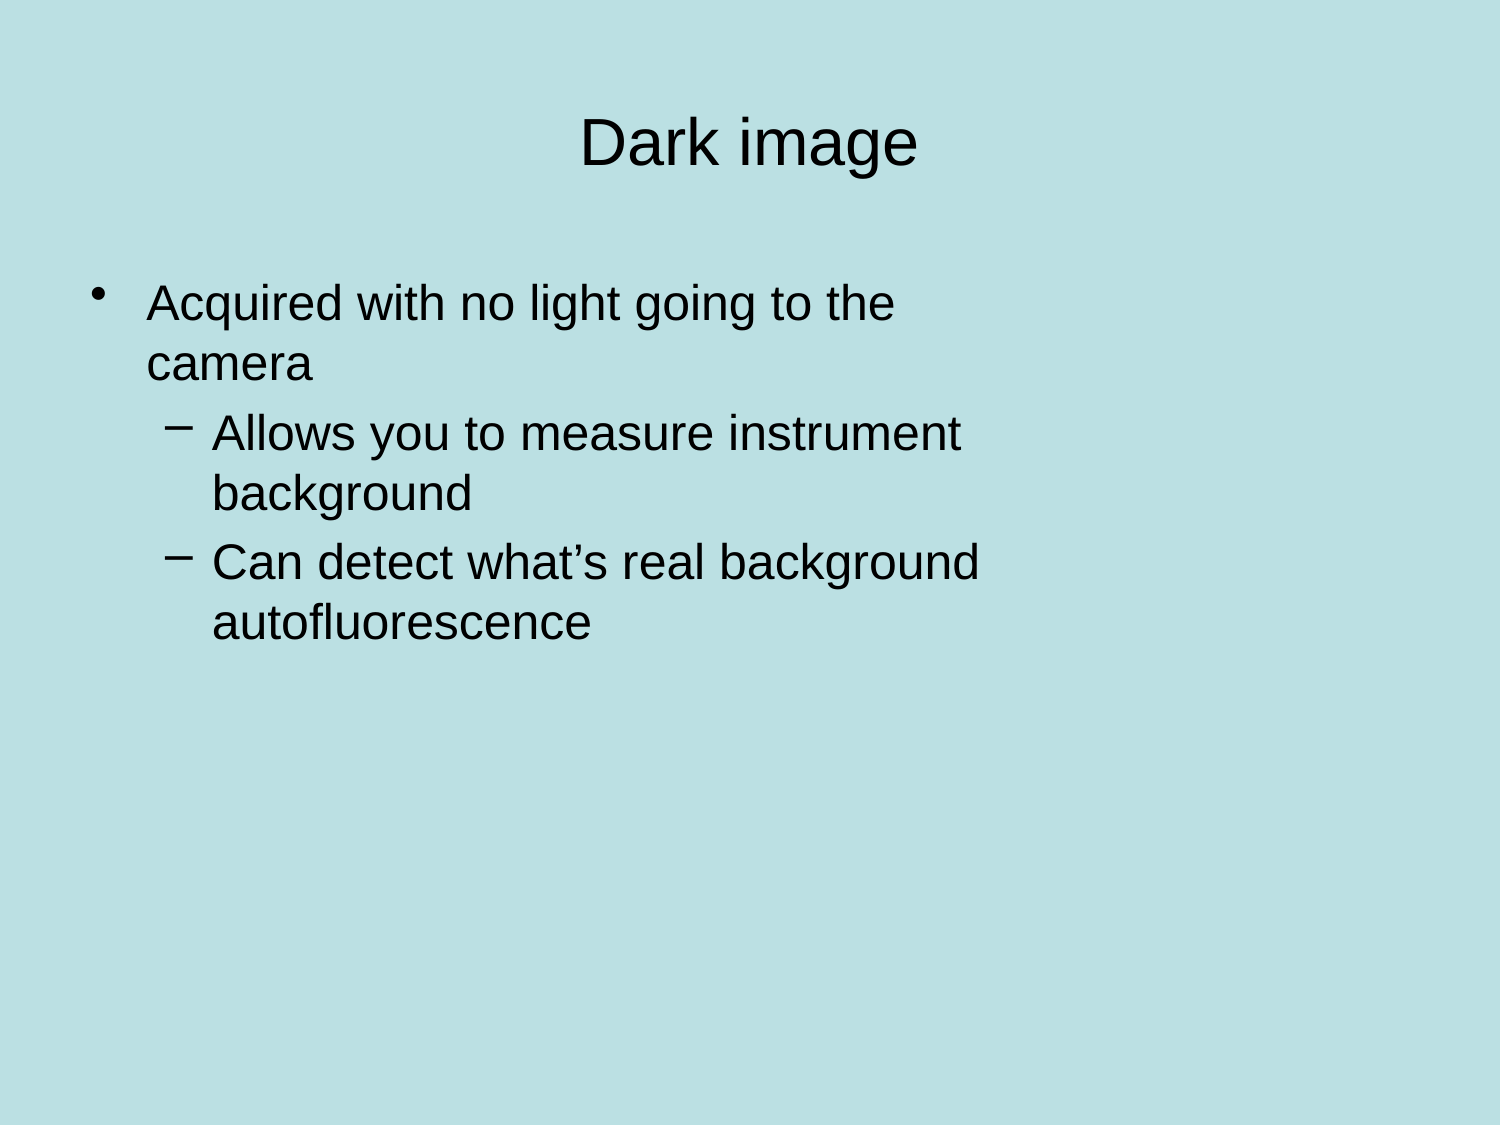

# Dark image
Acquired with no light going to the camera
Allows you to measure instrument background
Can detect what’s real background autofluorescence